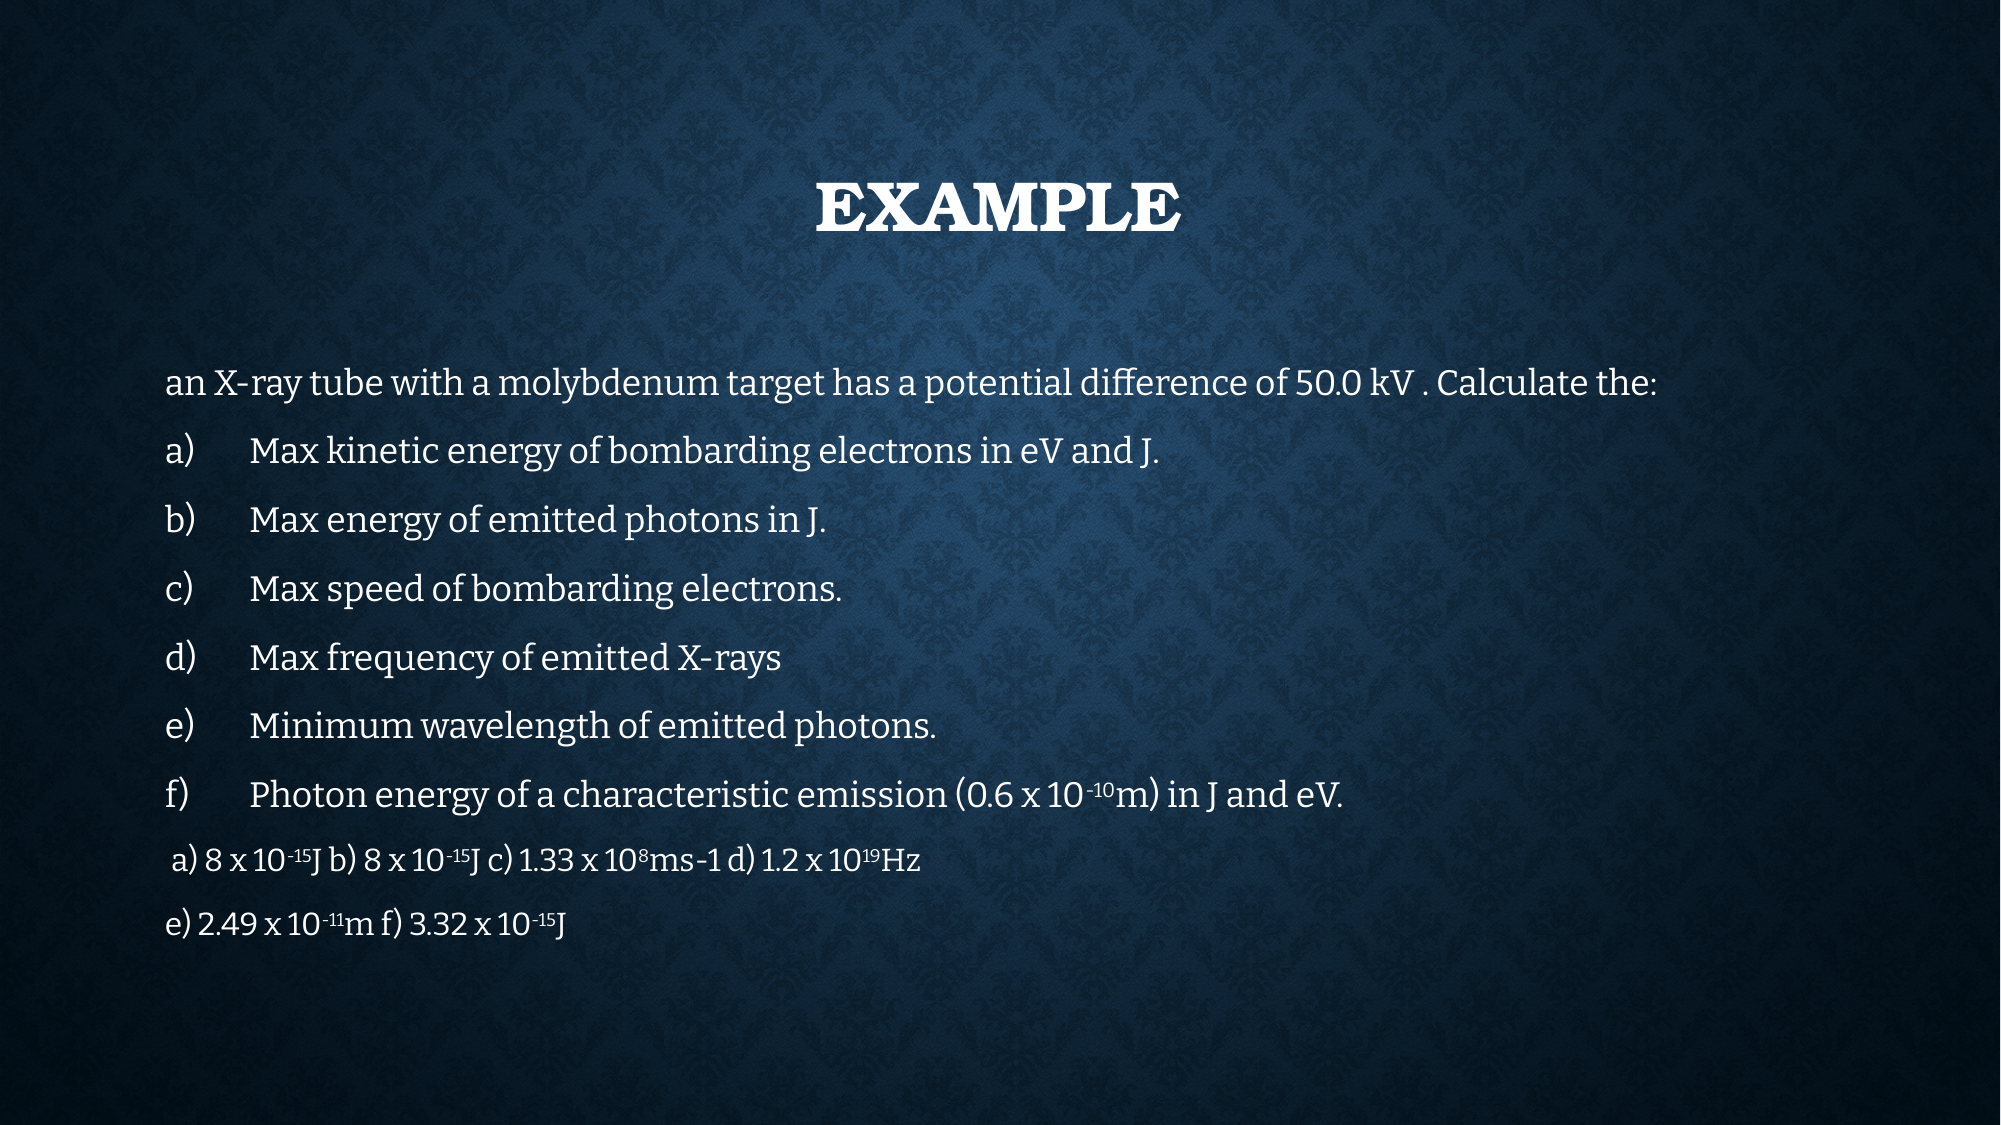

# Example
an X-ray tube with a molybdenum target has a potential difference of 50.0 kV . Calculate the:
Max kinetic energy of bombarding electrons in eV and J.
Max energy of emitted photons in J.
Max speed of bombarding electrons.
Max frequency of emitted X-rays
Minimum wavelength of emitted photons.
Photon energy of a characteristic emission (0.6 x 10-10m) in J and eV.
 a) 8 x 10-15J b) 8 x 10-15J c) 1.33 x 108ms-1 d) 1.2 x 1019Hz
e) 2.49 x 10-11m f) 3.32 x 10-15J